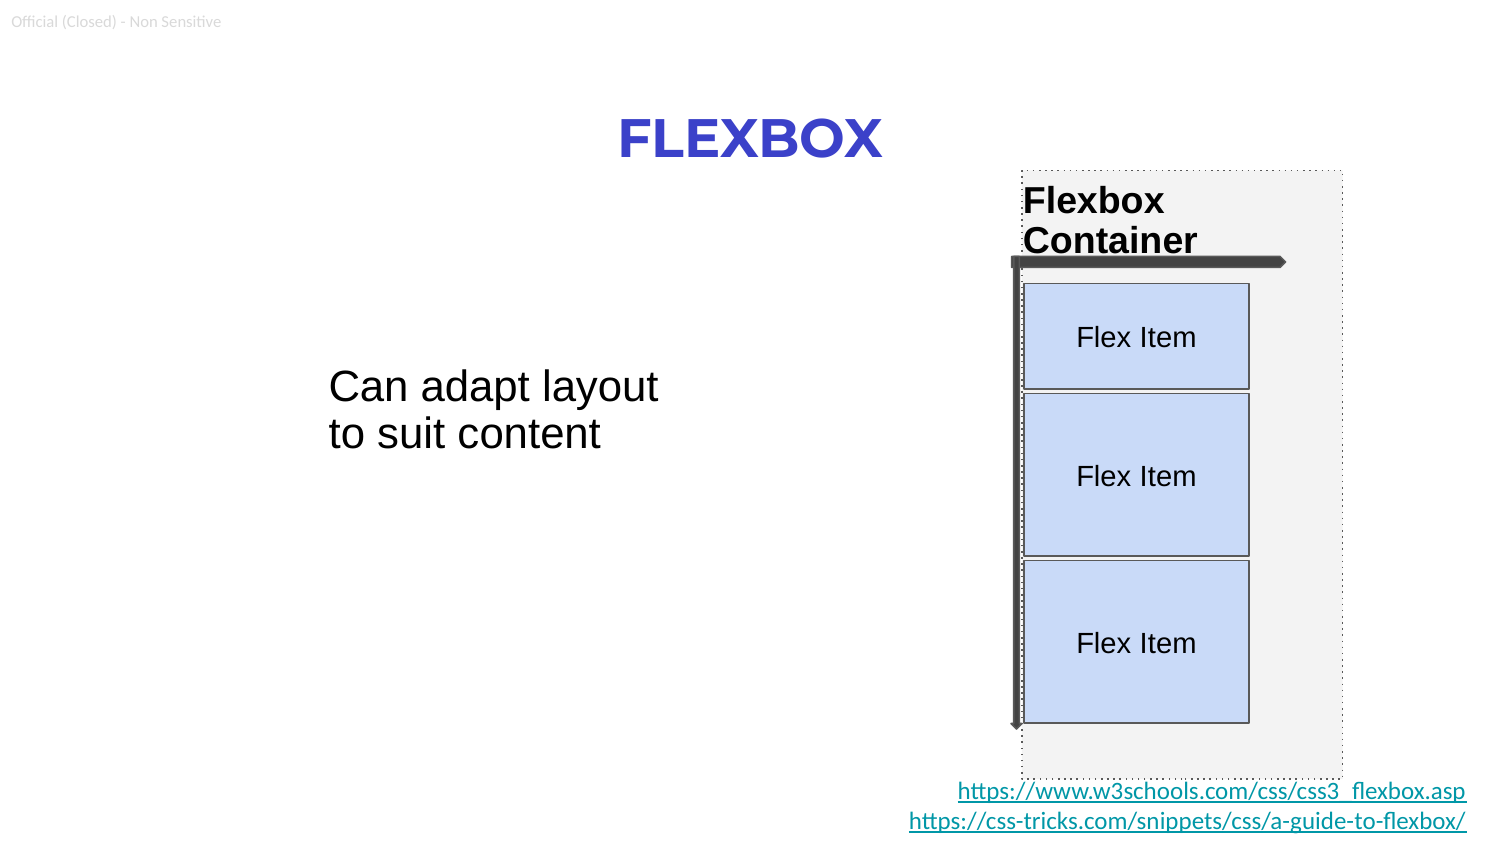

Official (Closed) - Non Sensitive
FLEXBOX

# Flexbox Container

Flex Item
Can adapt layout to suit content
Flex Item

Flex Item
https://www.w3schools.com/css/css3_flexbox.asp
https://css-tricks.com/snippets/css/a-guide-to-flexbox/